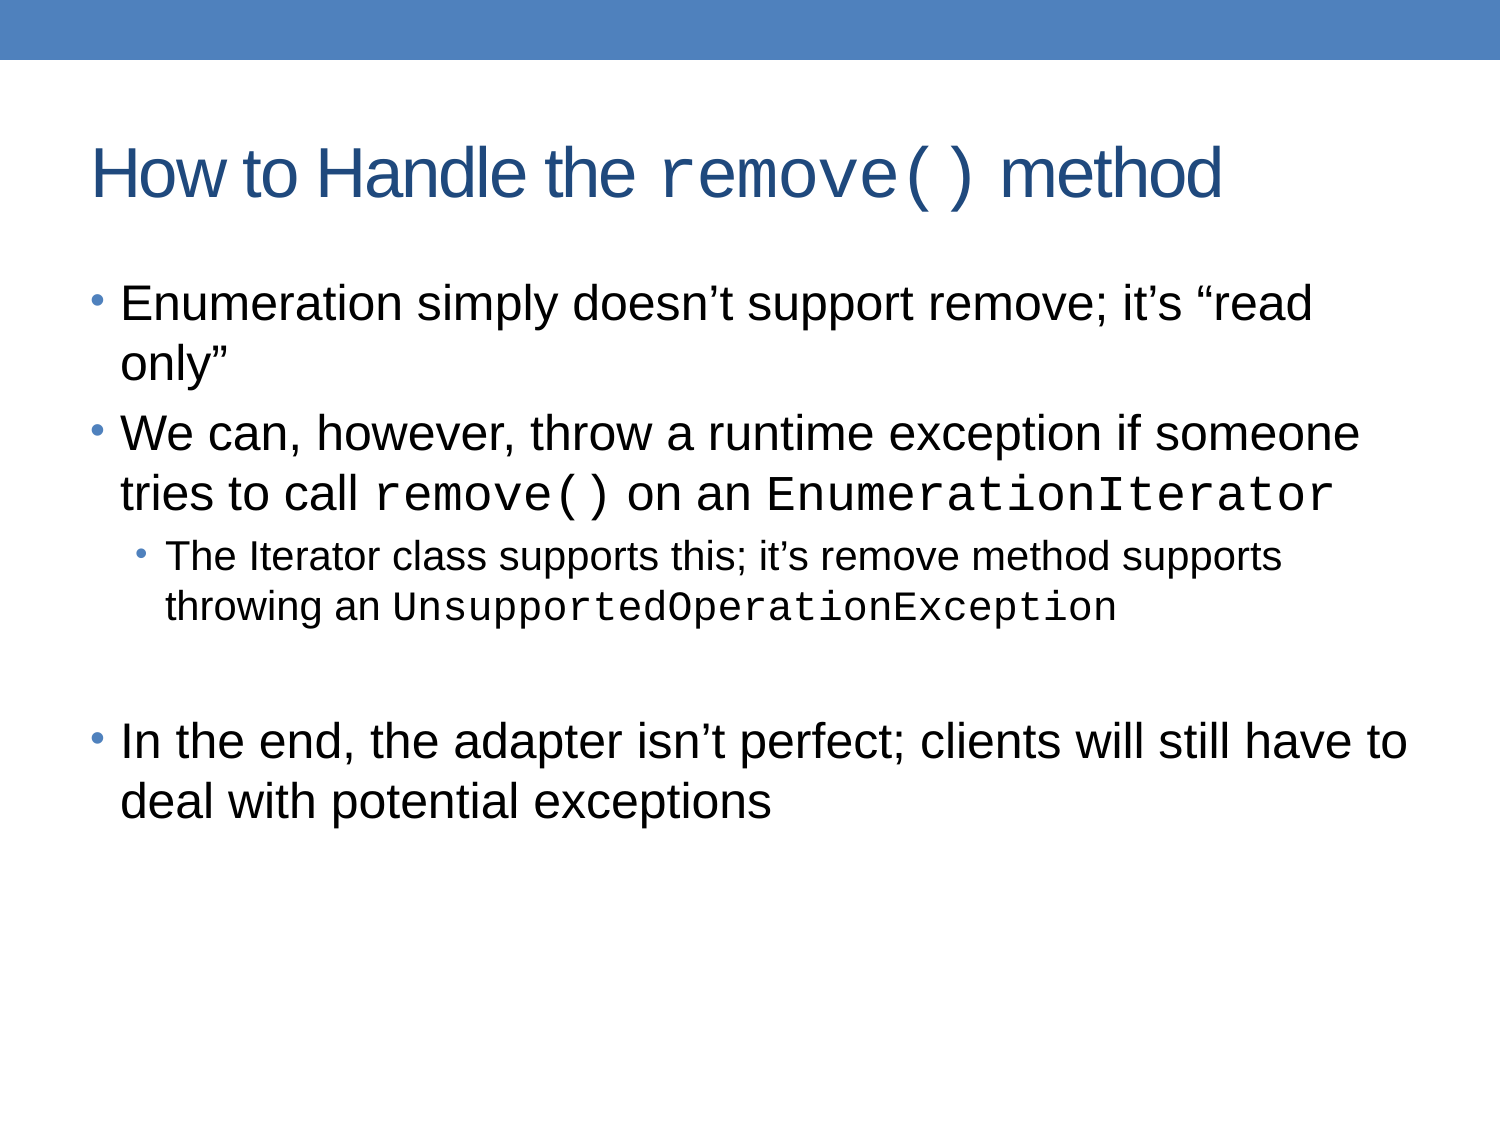

53
# How to Handle the remove() method
Enumeration simply doesn’t support remove; it’s “read only”
We can, however, throw a runtime exception if someone tries to call remove() on an EnumerationIterator
The Iterator class supports this; it’s remove method supports throwing an UnsupportedOperationException

In the end, the adapter isn’t perfect; clients will still have to deal with potential exceptions